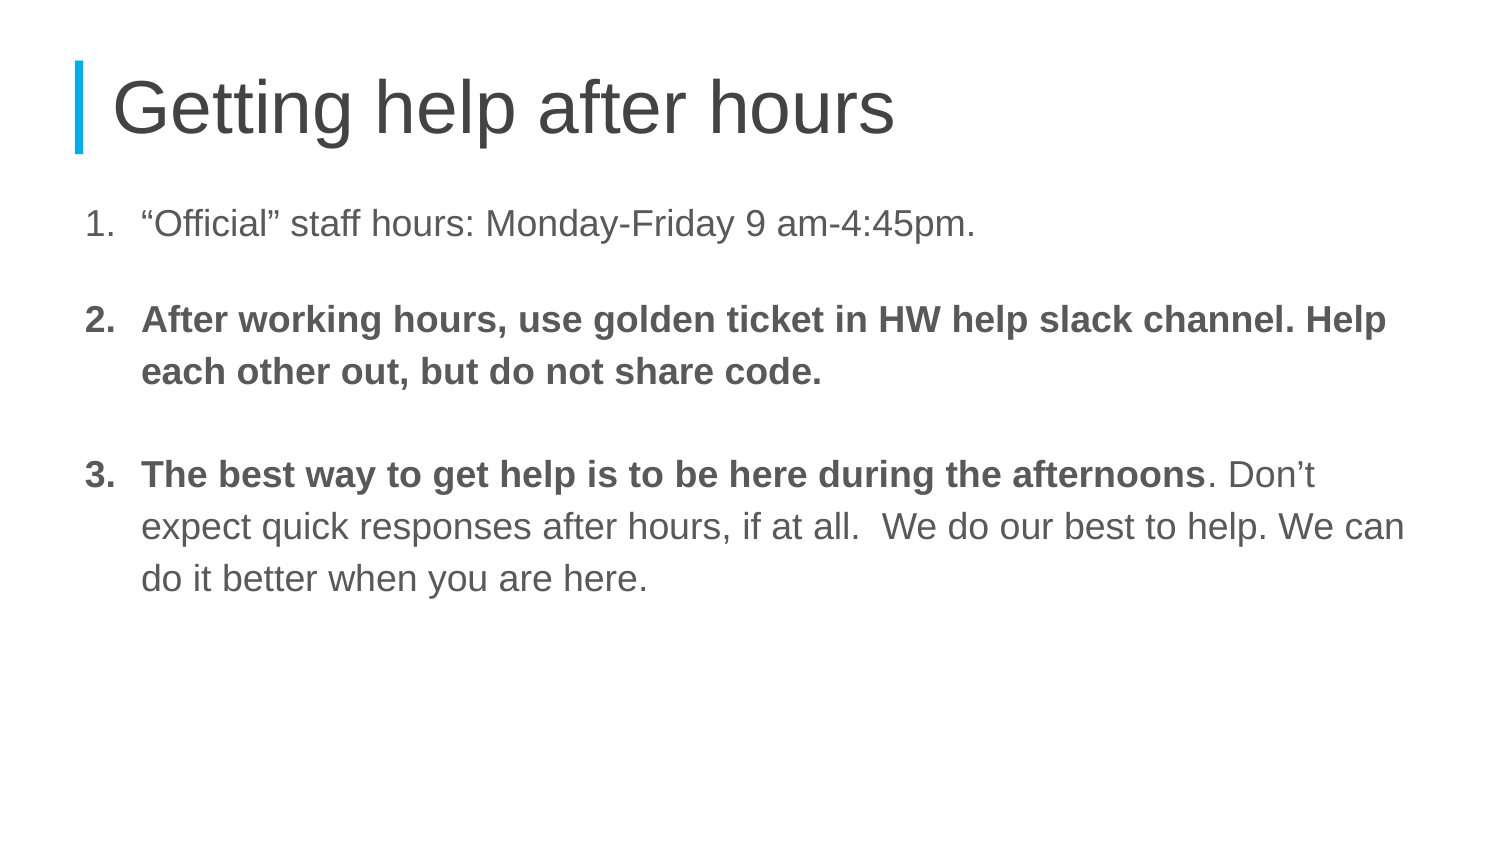

| Getting help after hours
“Official” staff hours: Monday-Friday 9 am-4:45pm.
After working hours, use golden ticket in HW help slack channel. Help each other out, but do not share code.
The best way to get help is to be here during the afternoons. Don’t expect quick responses after hours, if at all.  We do our best to help. We can do it better when you are here.